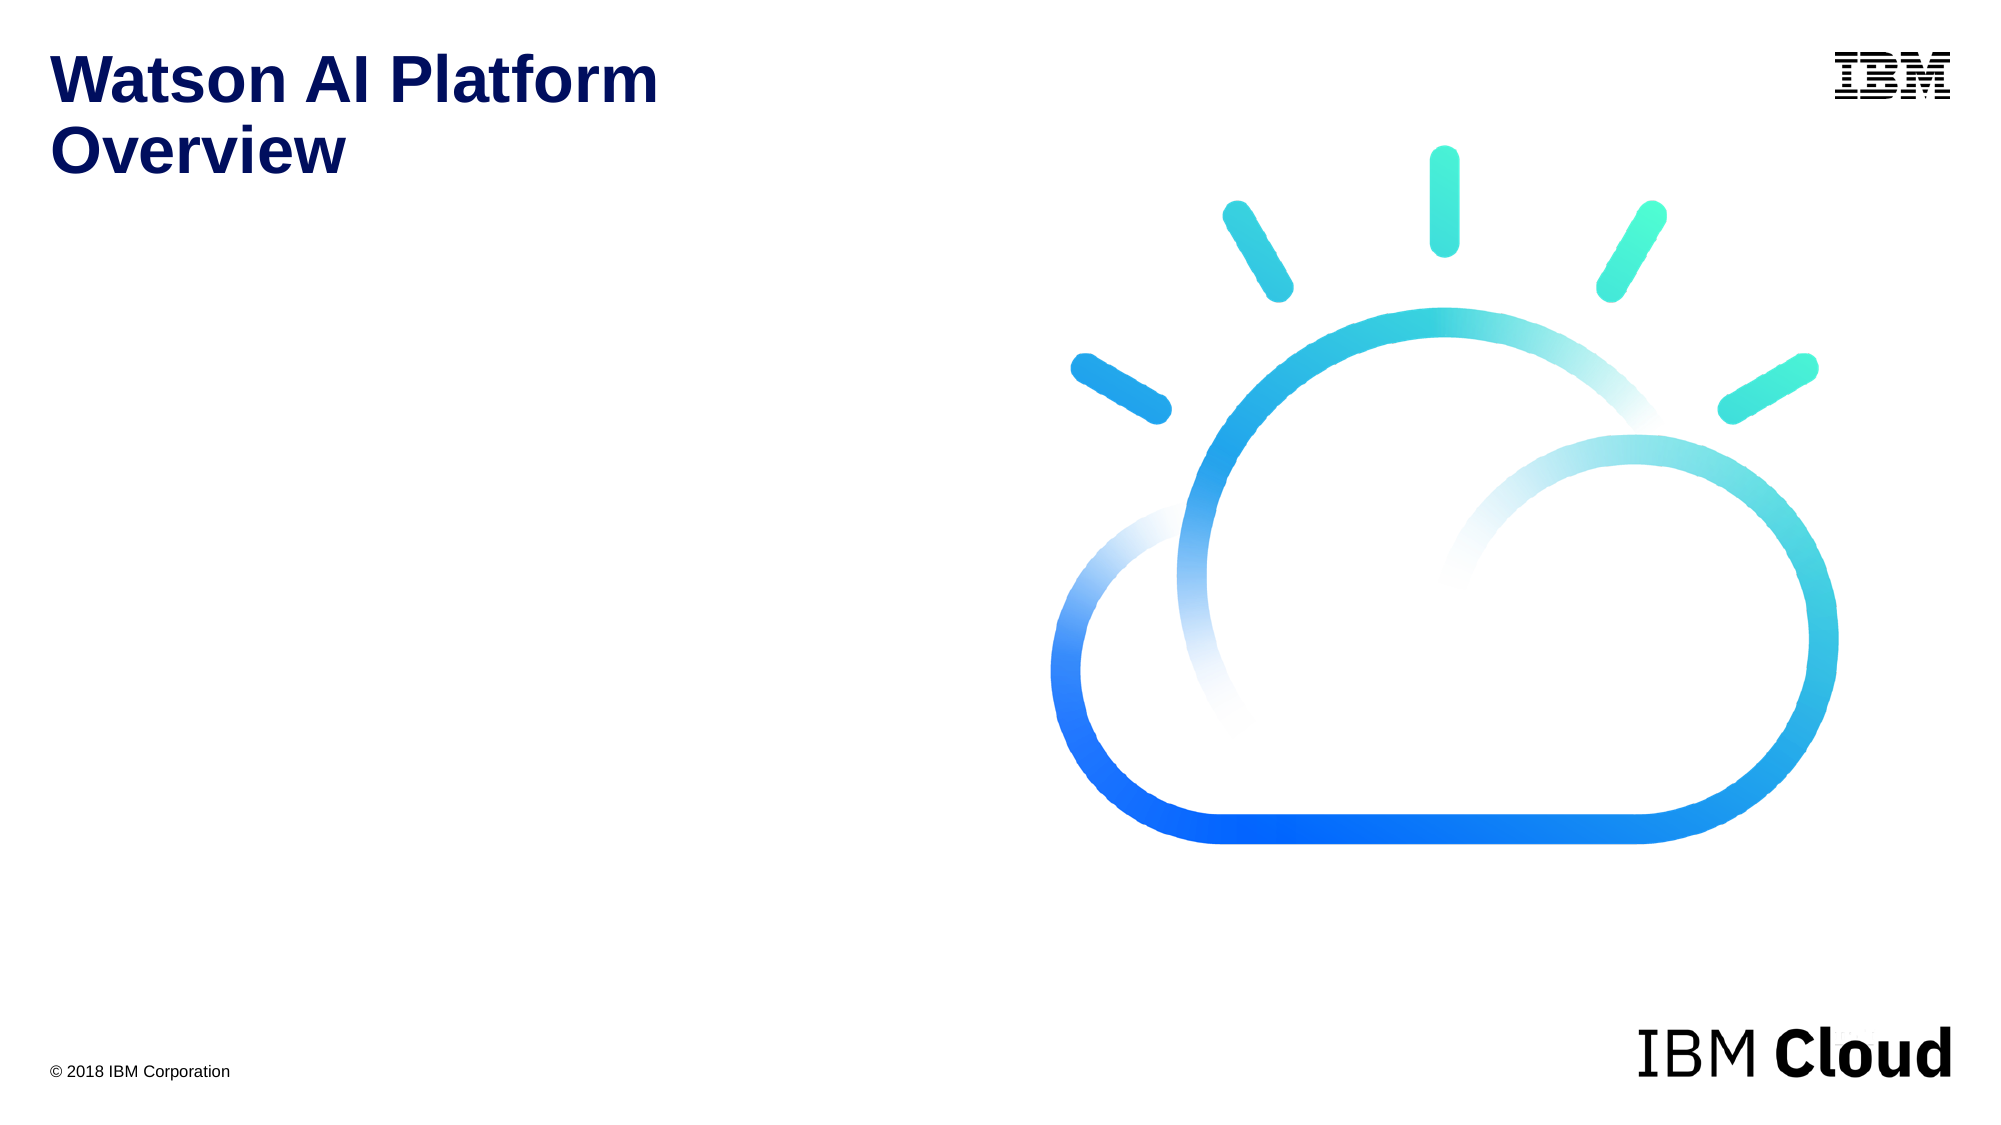

# Watson AI Platform Overview
© 2018 IBM Corporation